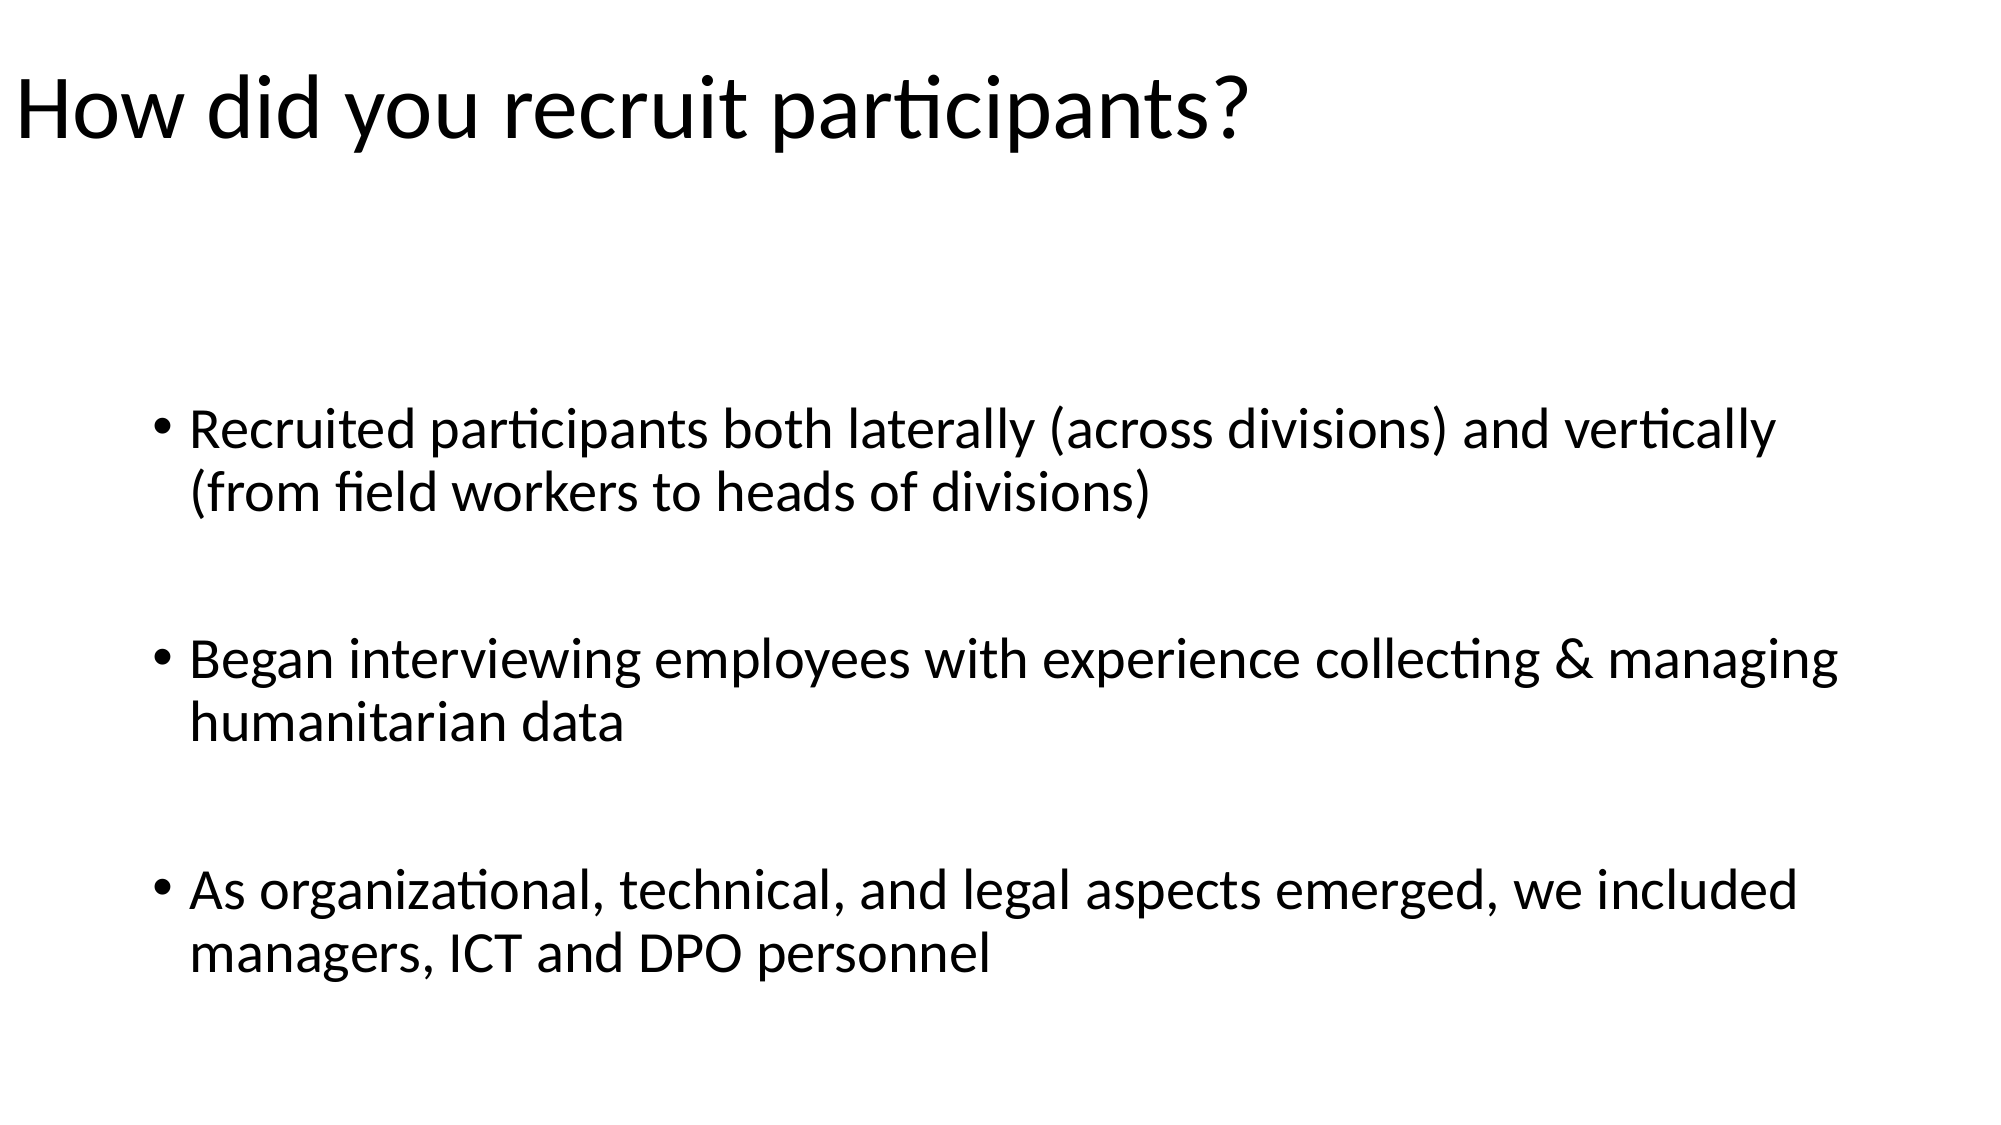

# How did you recruit participants?

Recruited participants both laterally (across divisions) and vertically (from field workers to heads of divisions)

Began interviewing employees with experience collecting & managing humanitarian data

As organizational, technical, and legal aspects emerged, we included managers, ICT and DPO personnel